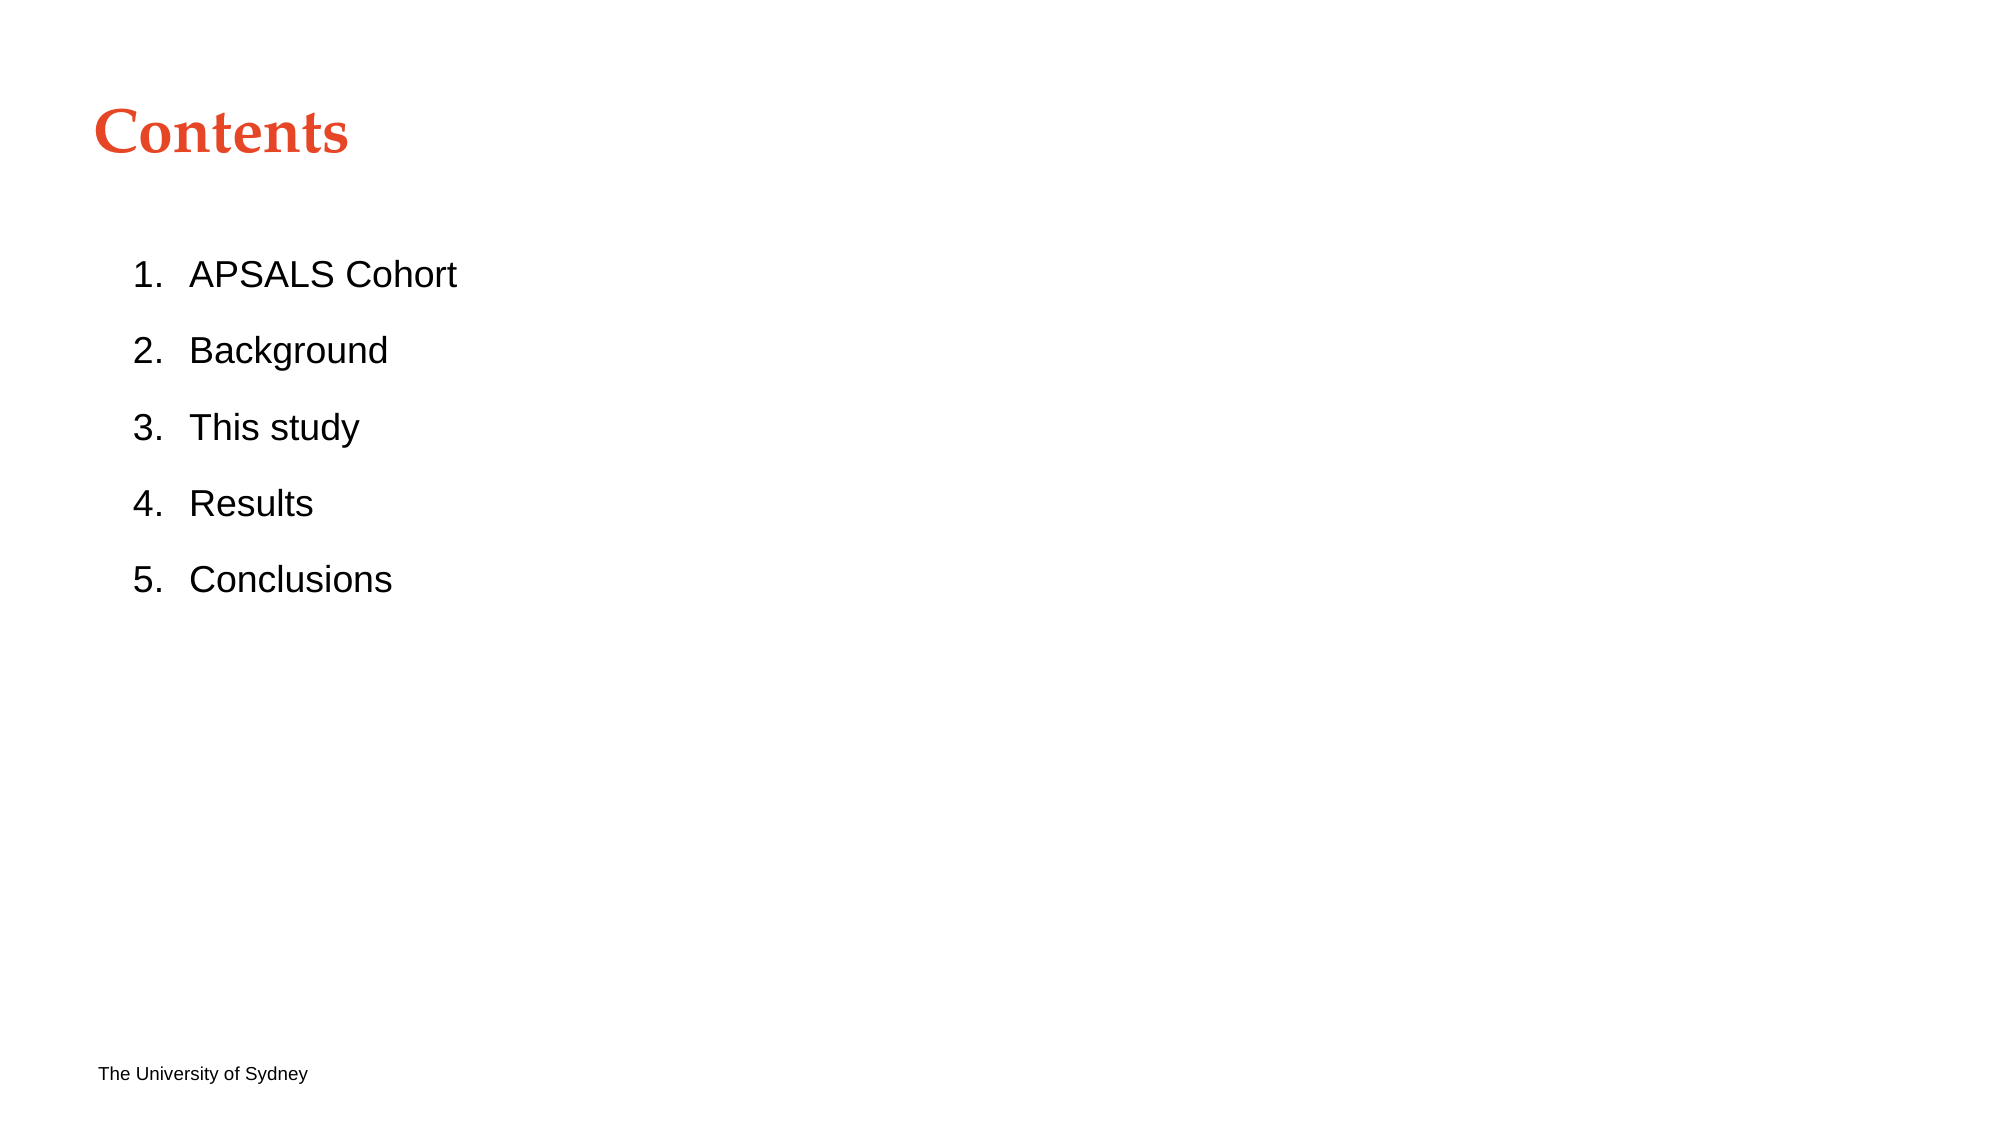

# Contents
APSALS Cohort
Background
This study
Results
Conclusions